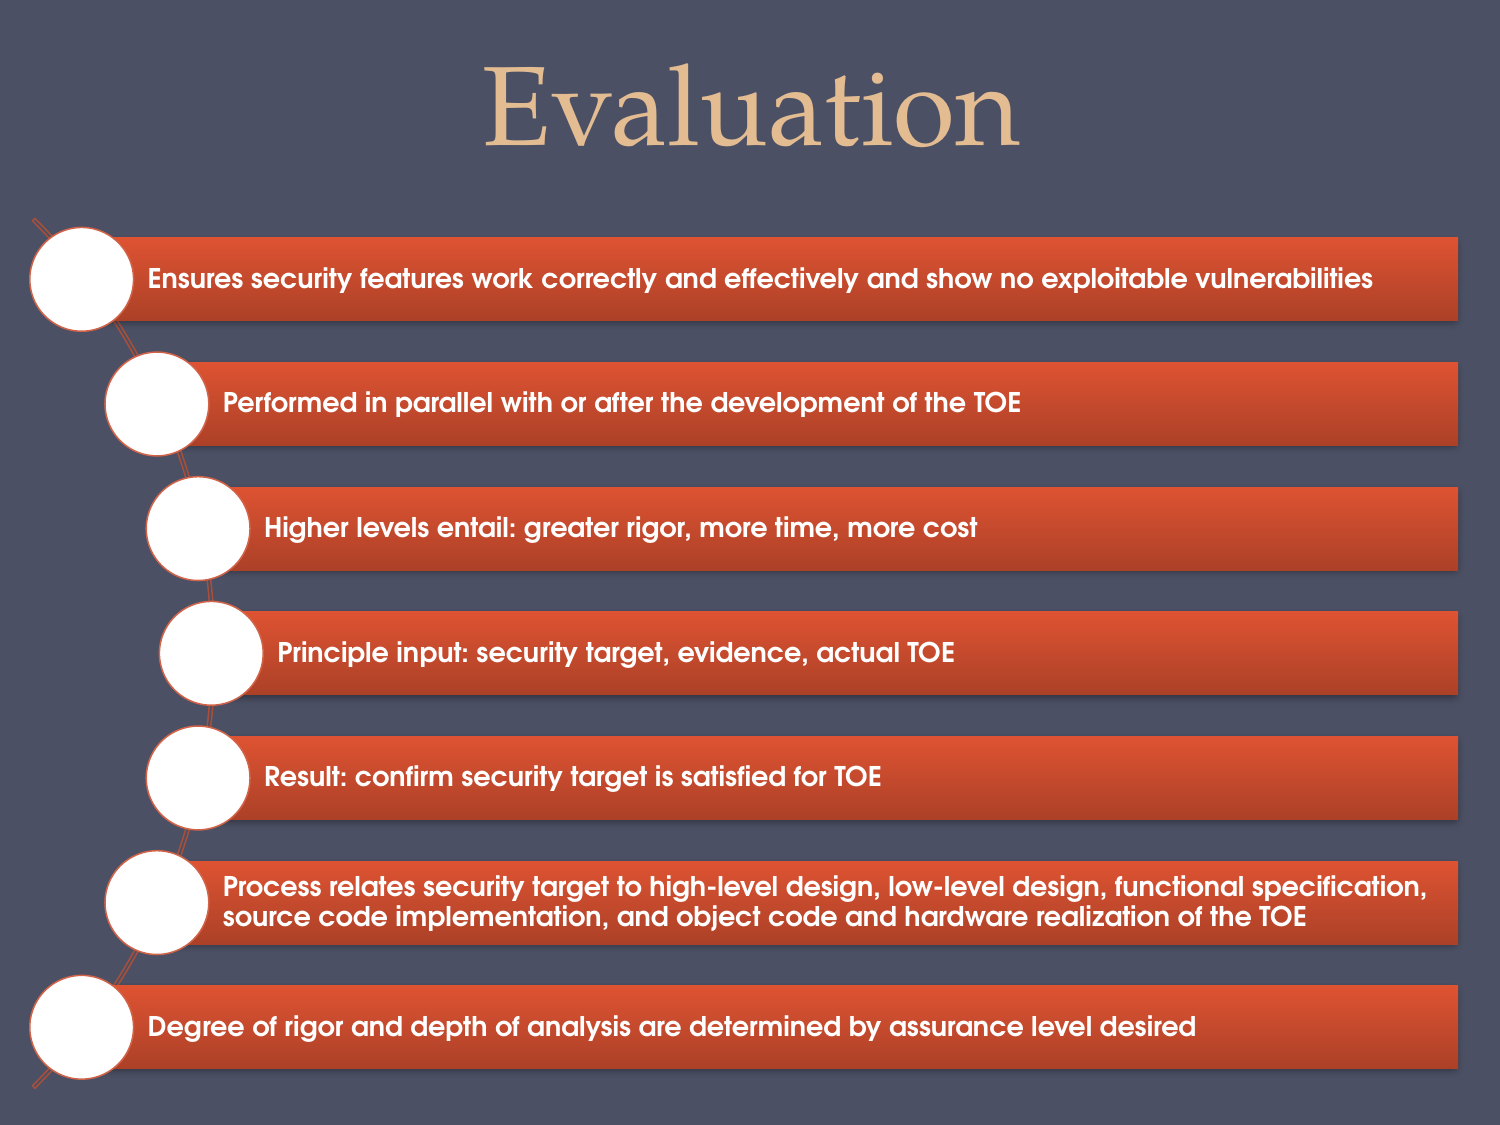

# Evaluation
Ensures security features work correctly and effectively and show no exploitable vulnerabilities
Performed in parallel with or after the development of the TOE
Higher levels entail: greater rigor, more time, more cost
Principle input: security target, evidence, actual TOE
Result: confirm security target is satisfied for TOE
Process relates security target to high-level design, low-level design, functional specification, source code implementation, and object code and hardware realization of the TOE
Degree of rigor and depth of analysis are determined by assurance level desired